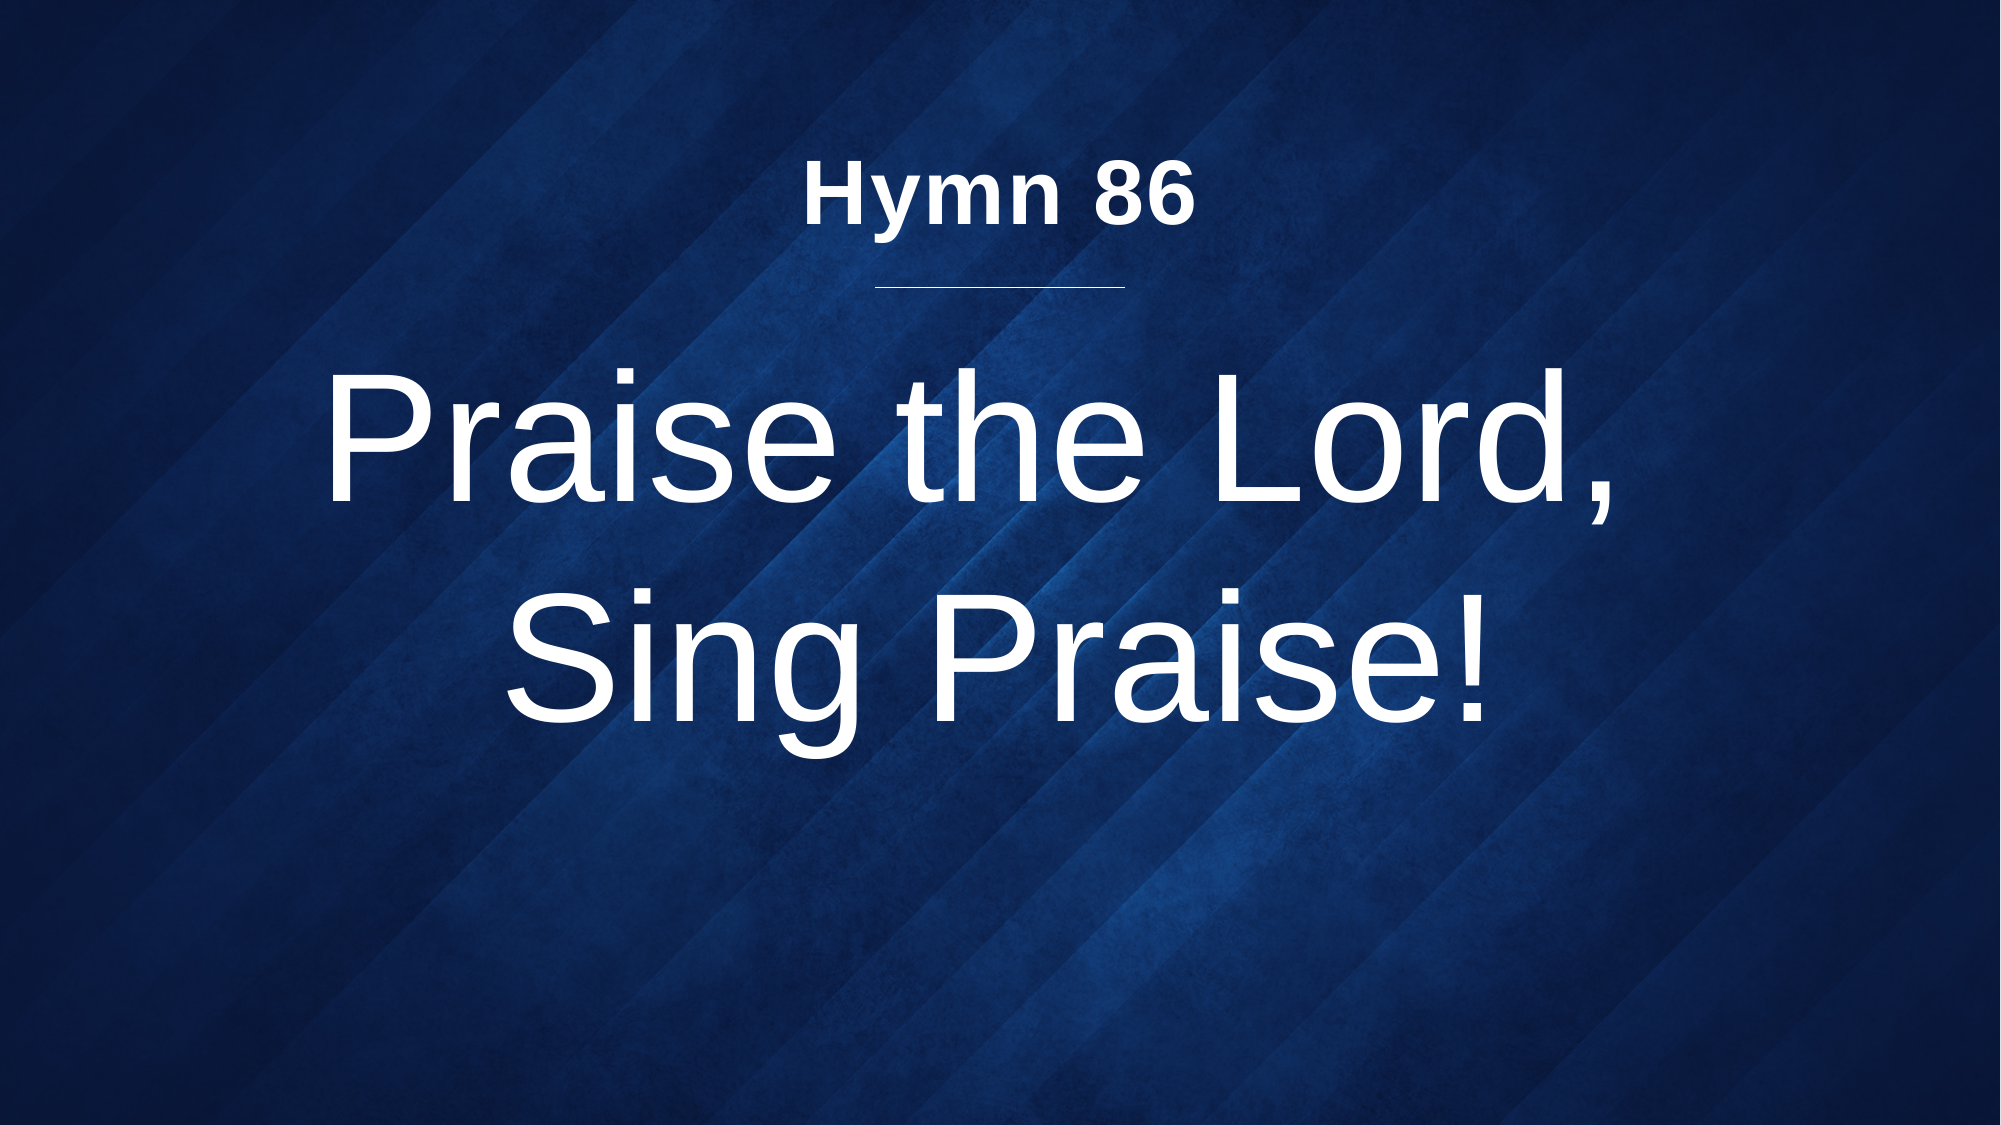

Hymn 86
# Praise the Lord, Sing Praise!